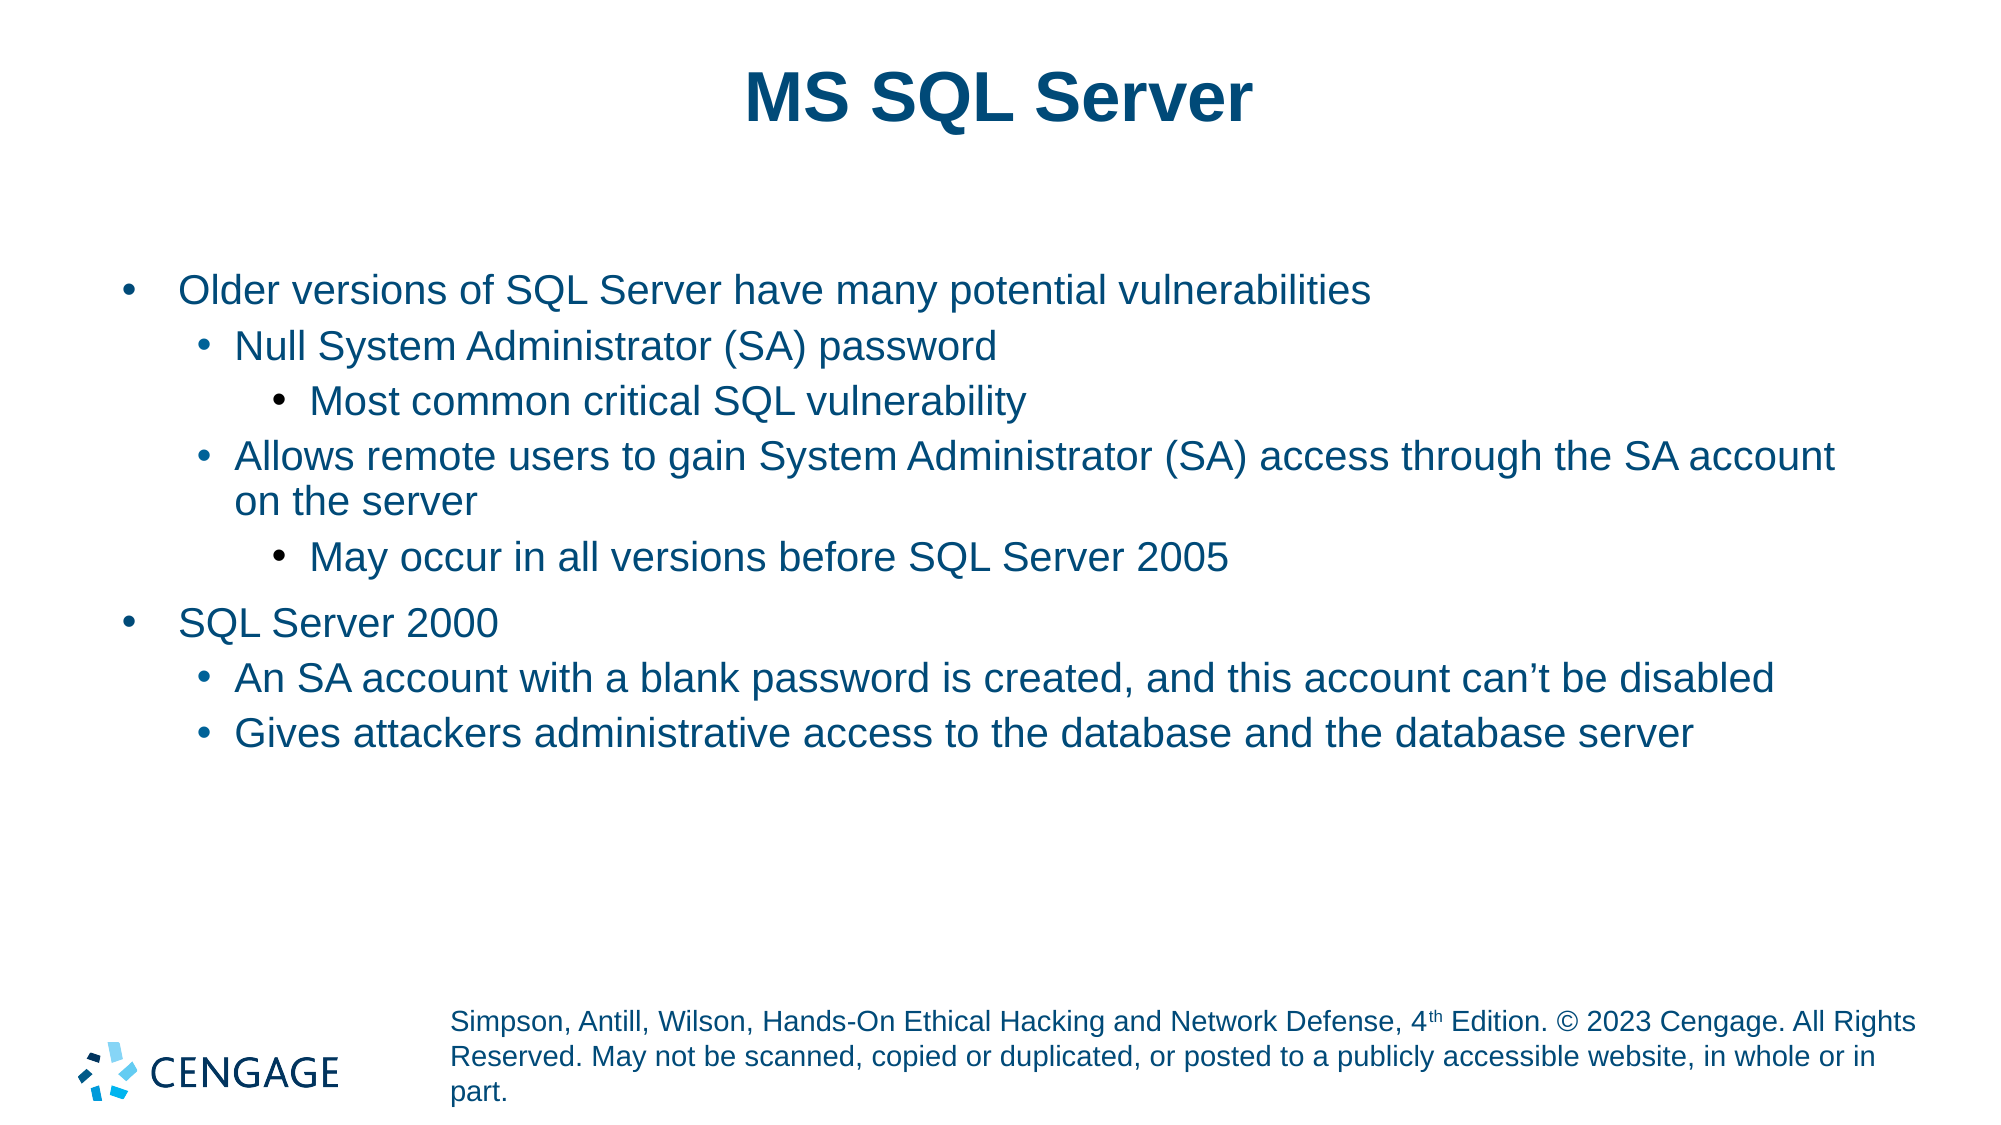

# MS SQL Server
Older versions of SQL Server have many potential vulnerabilities
Null System Administrator (SA) password
Most common critical SQL vulnerability
Allows remote users to gain System Administrator (SA) access through the SA account on the server
May occur in all versions before SQL Server 2005
SQL Server 2000
An SA account with a blank password is created, and this account can’t be disabled
Gives attackers administrative access to the database and the database server